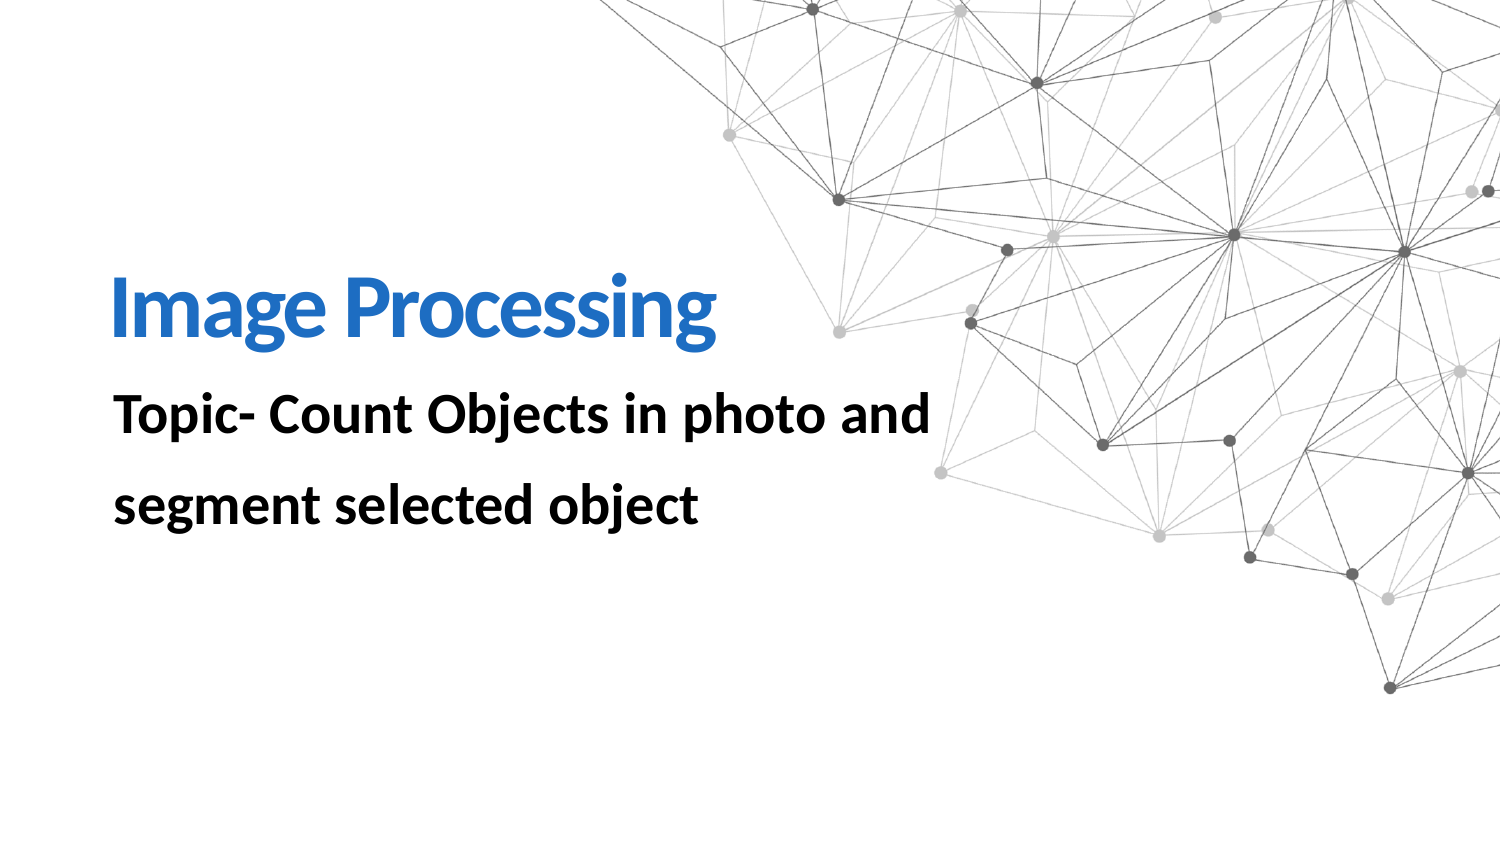

Image Processing
Topic- Count Objects in photo and
segment selected object